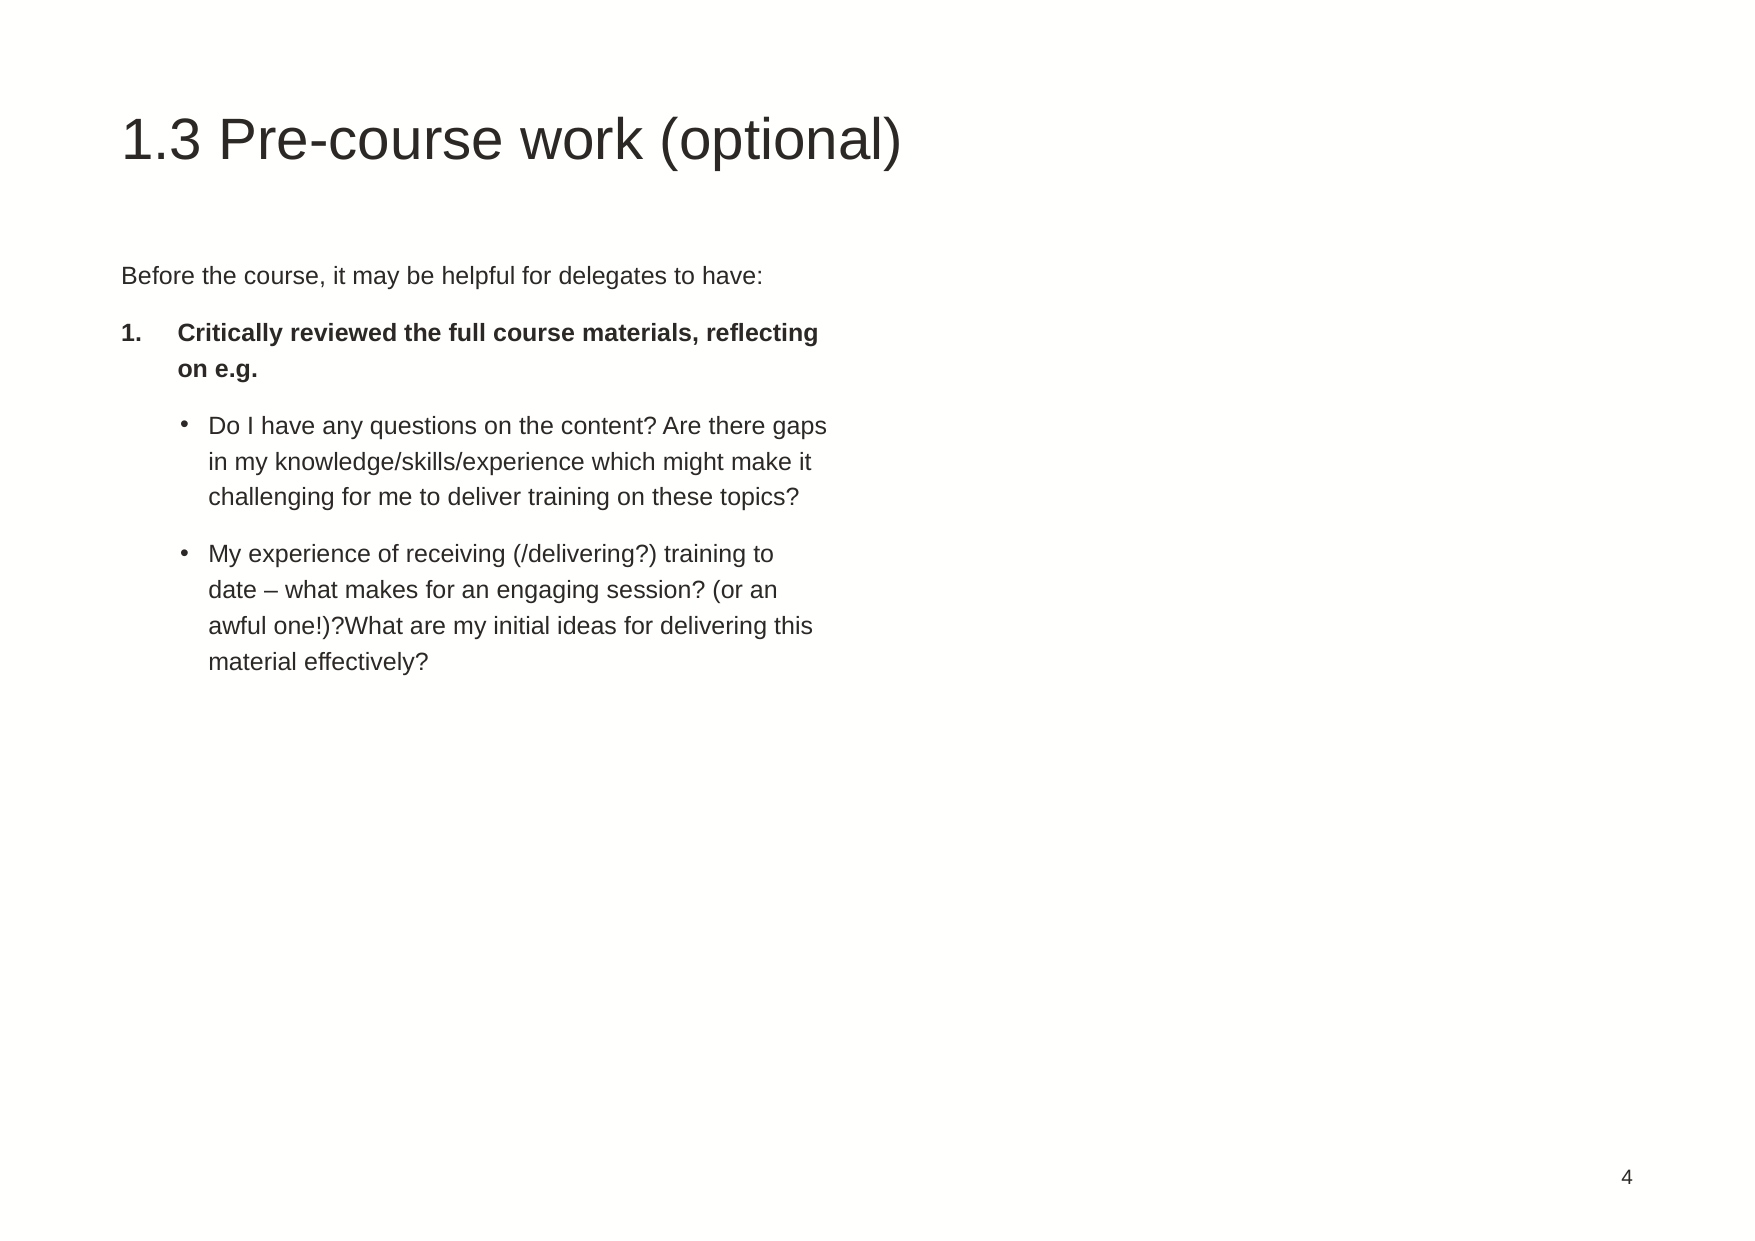

# 1.3 Pre-course work (optional)
Before the course, it may be helpful for delegates to have:
Critically reviewed the full course materials, reflecting on e.g.
Do I have any questions on the content? Are there gaps in my knowledge/skills/experience which might make it challenging for me to deliver training on these topics?
My experience of receiving (/delivering?) training to date – what makes for an engaging session? (or an awful one!)?What are my initial ideas for delivering this material effectively?

4